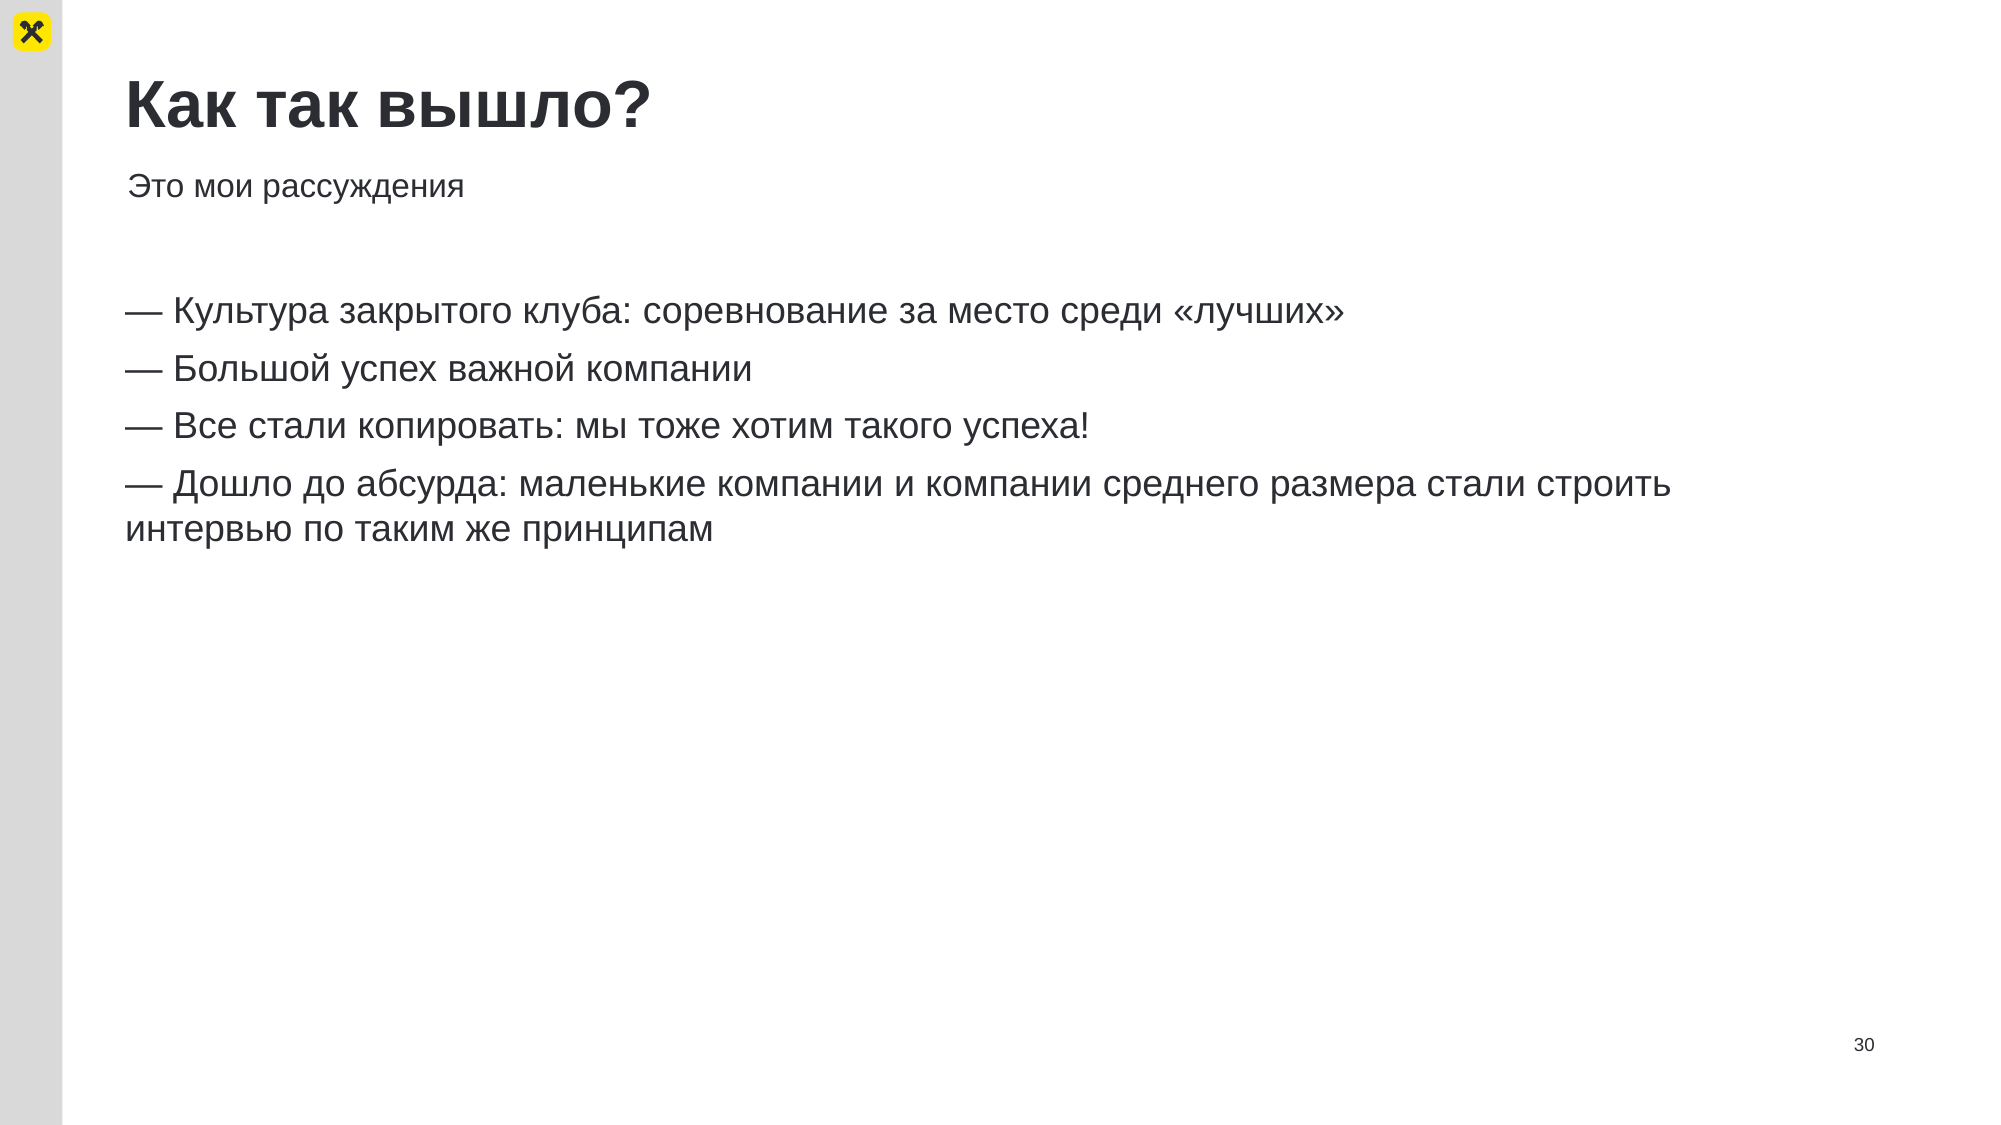

# Как так вышло?
Это мои рассуждения
— Культура закрытого клуба: соревнование за место среди «лучших»
— Большой успех важной компании
— Все стали копировать: мы тоже хотим такого успеха!
— Дошло до абсурда: маленькие компании и компании среднего размера стали строить интервью по таким же принципам
30